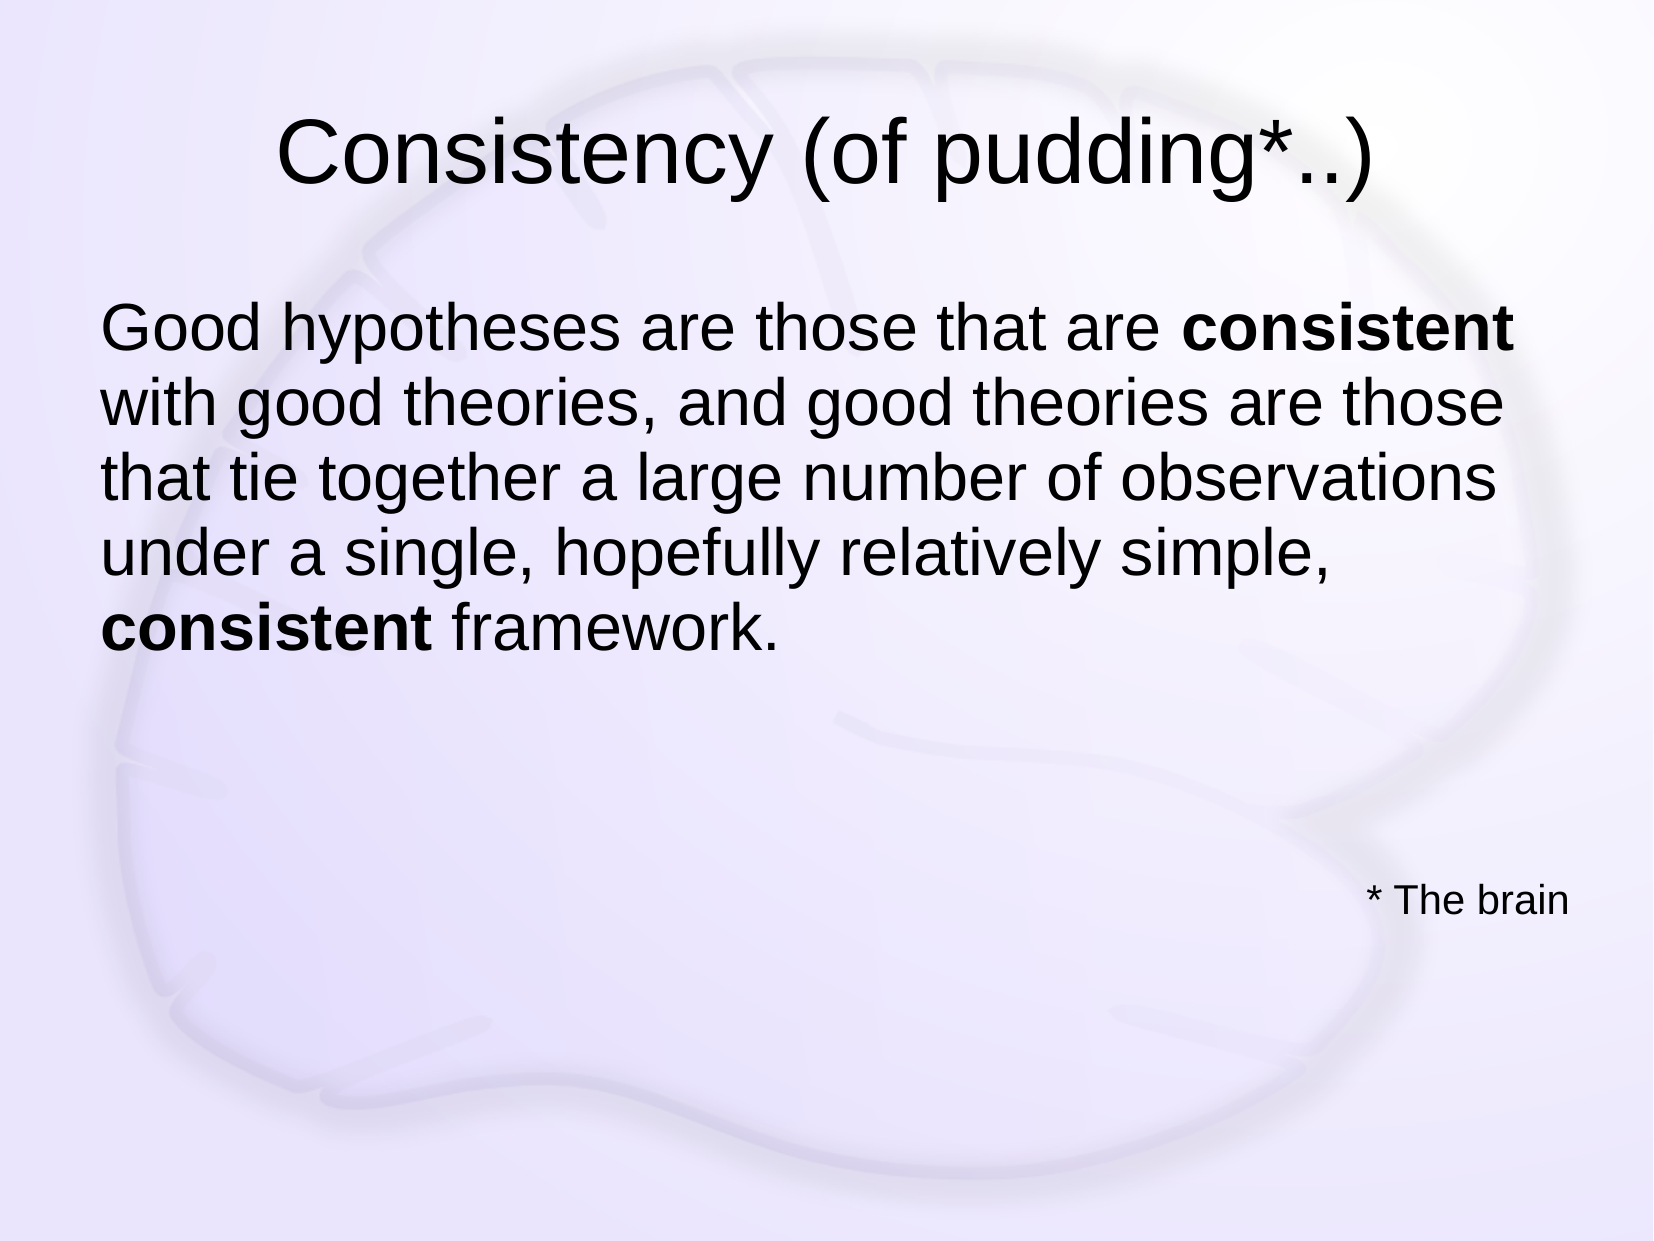

# Consistency (of pudding*..)
Good hypotheses are those that are consistent with good theories, and good theories are those that tie together a large number of observations under a single, hopefully relatively simple, consistent framework.

* The brain